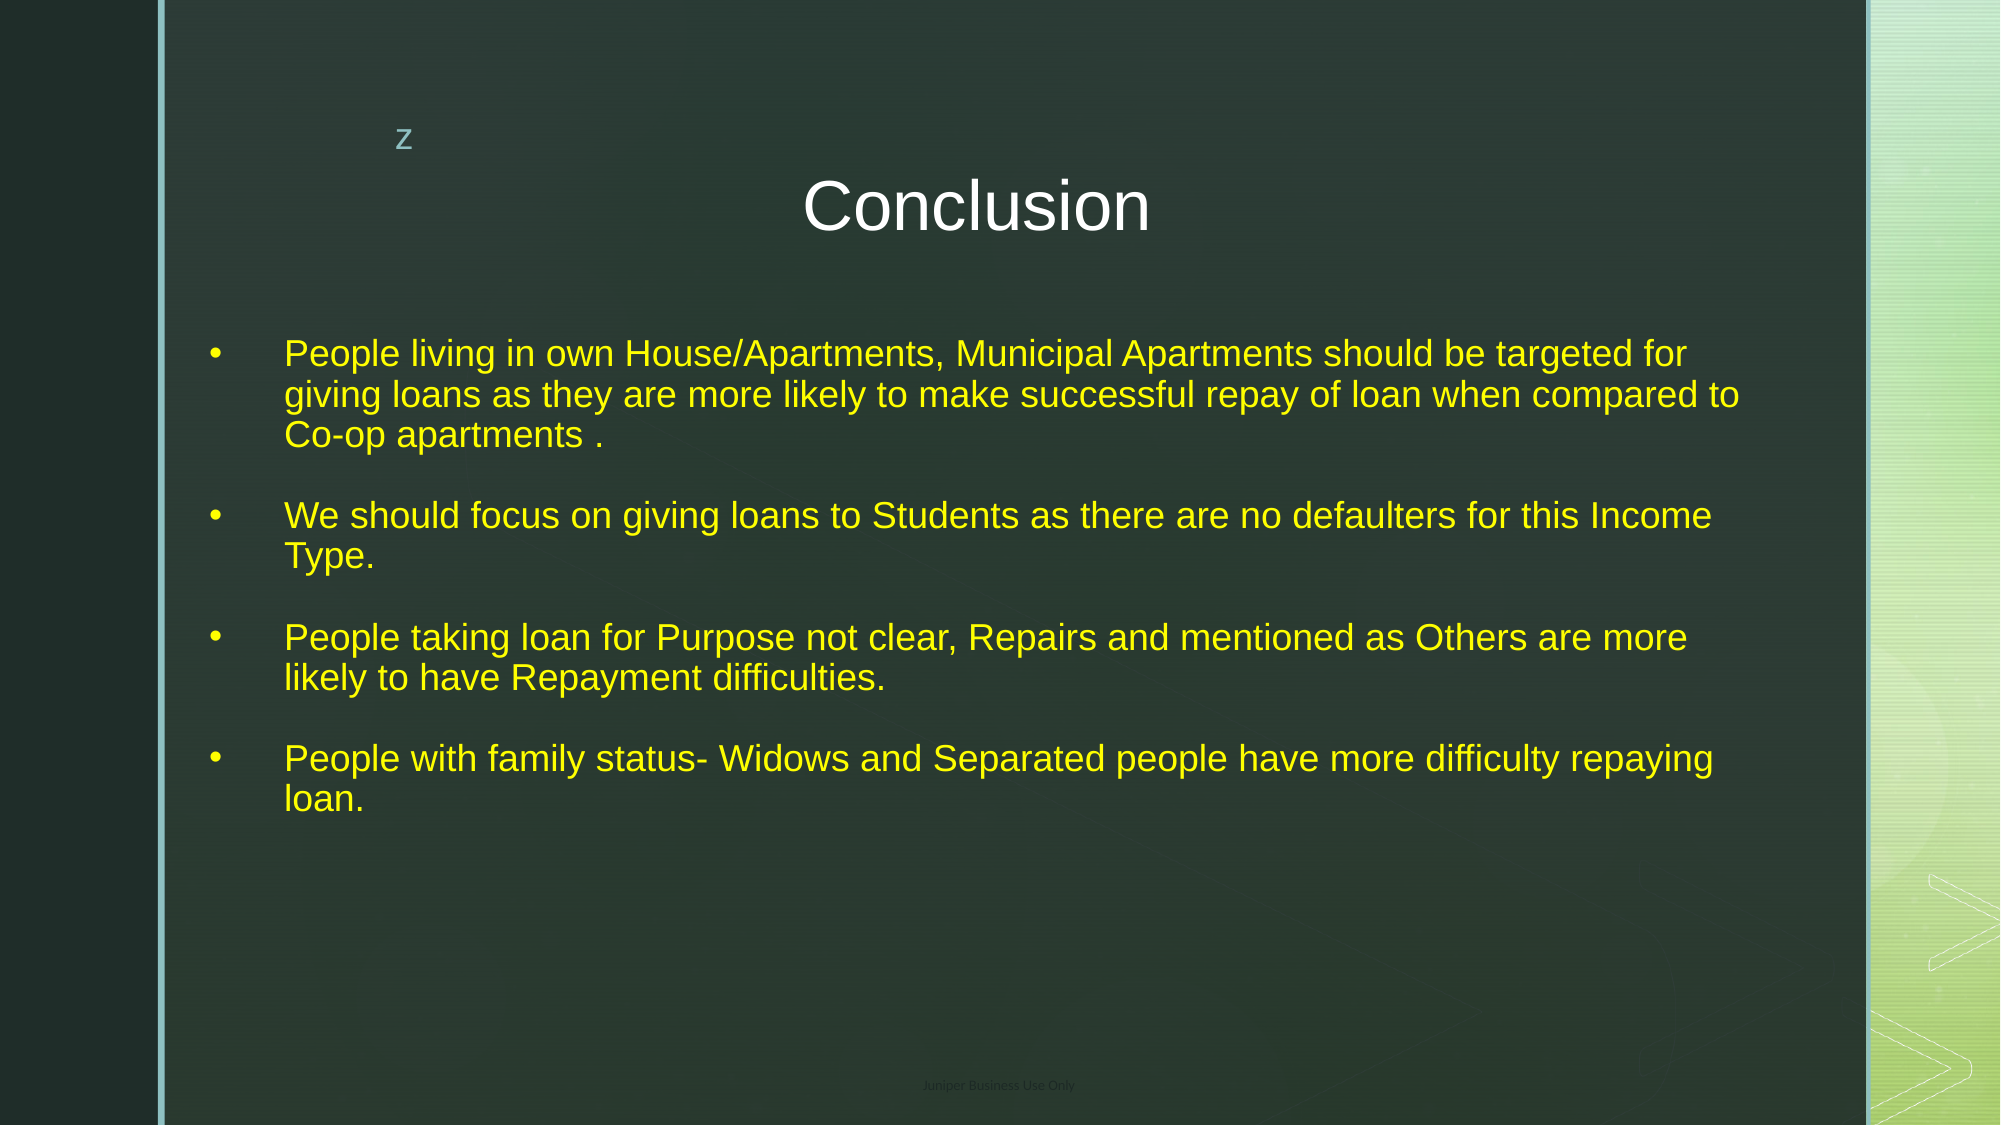

# Conclusion
People living in own House/Apartments, Municipal Apartments should be targeted for giving loans as they are more likely to make successful repay of loan when compared to Co-op apartments .

We should focus on giving loans to Students as there are no defaulters for this Income Type.

People taking loan for Purpose not clear, Repairs and mentioned as Others are more likely to have Repayment difficulties.

People with family status- Widows and Separated people have more difficulty repaying loan.